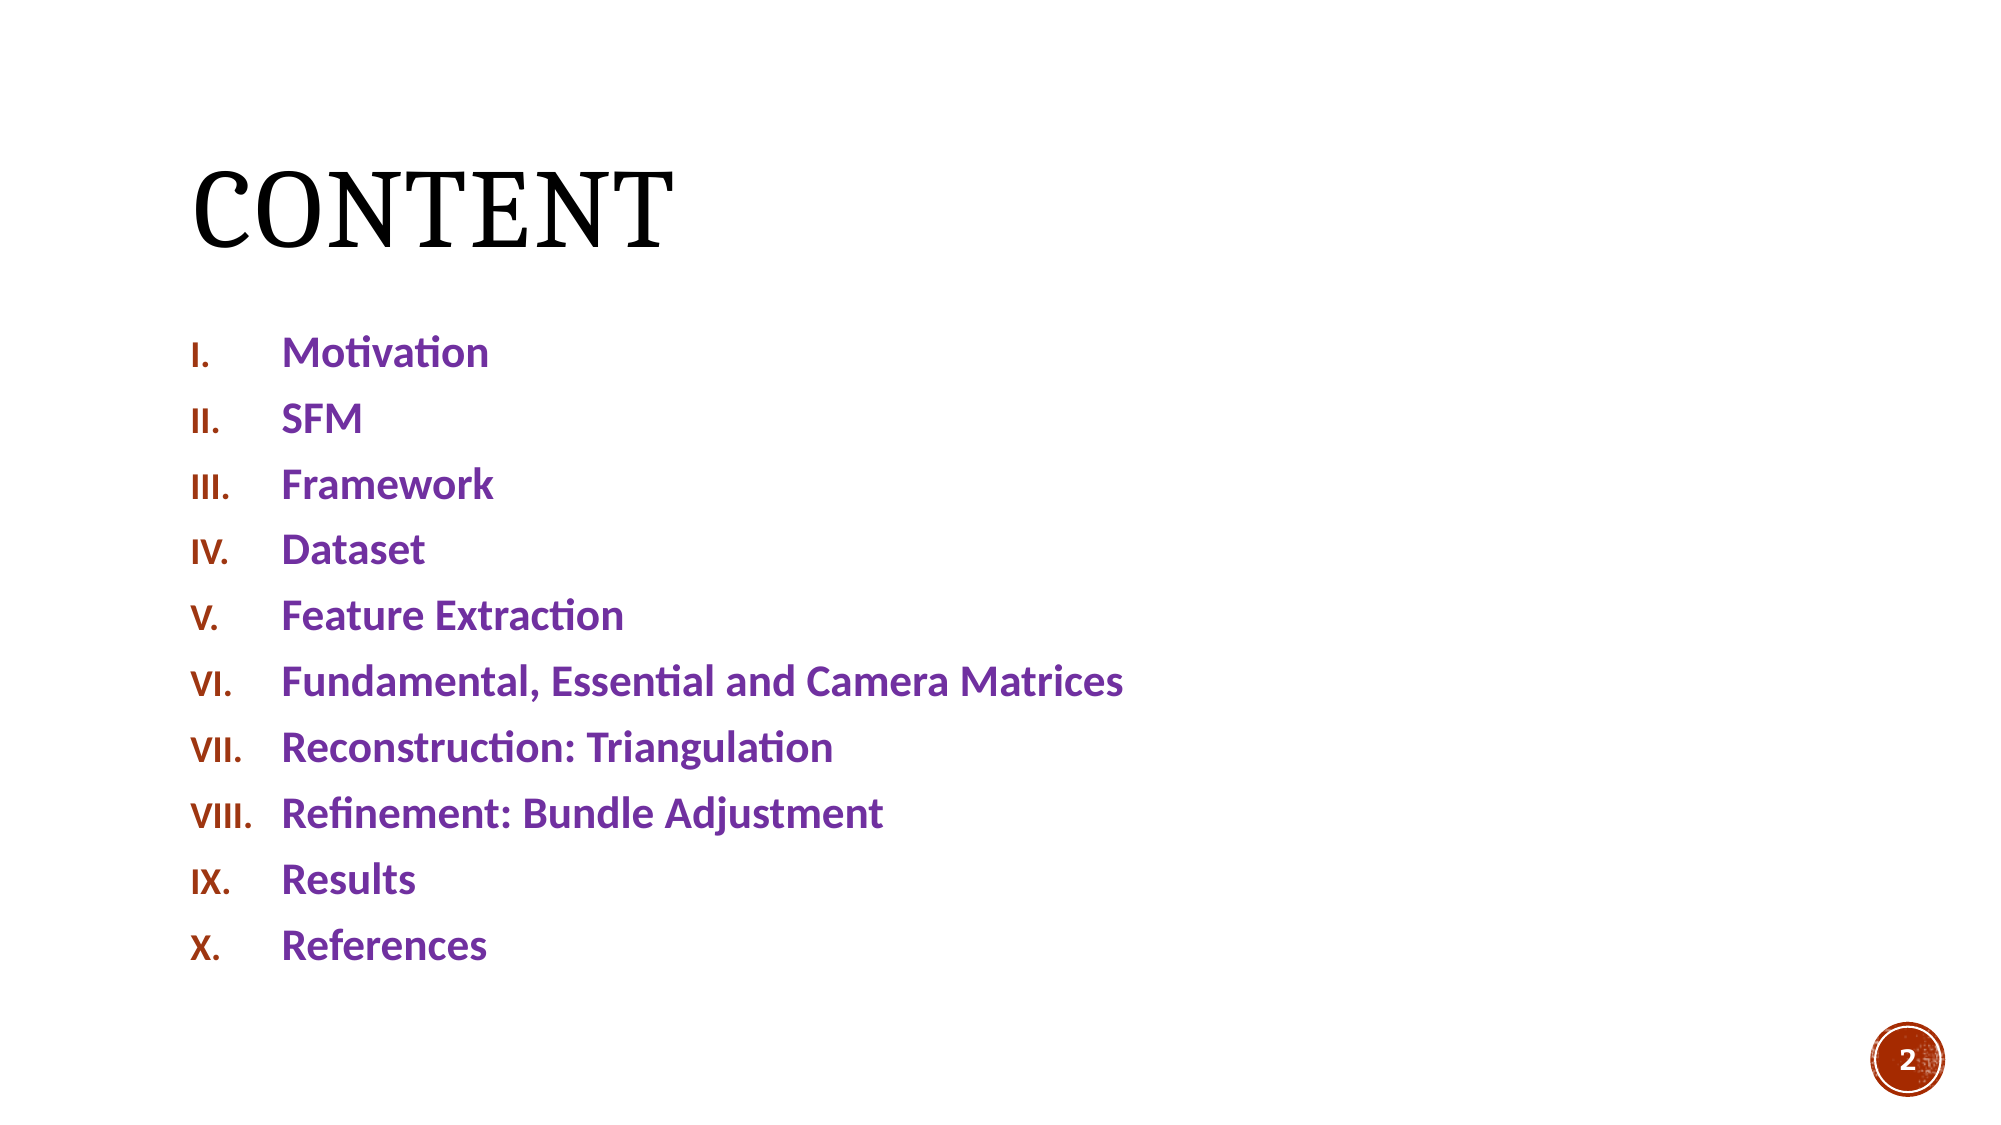

# CONTENT
Motivation
SFM
Framework
Dataset
Feature Extraction
Fundamental, Essential and Camera Matrices
Reconstruction: Triangulation
Refinement: Bundle Adjustment
Results
References
2